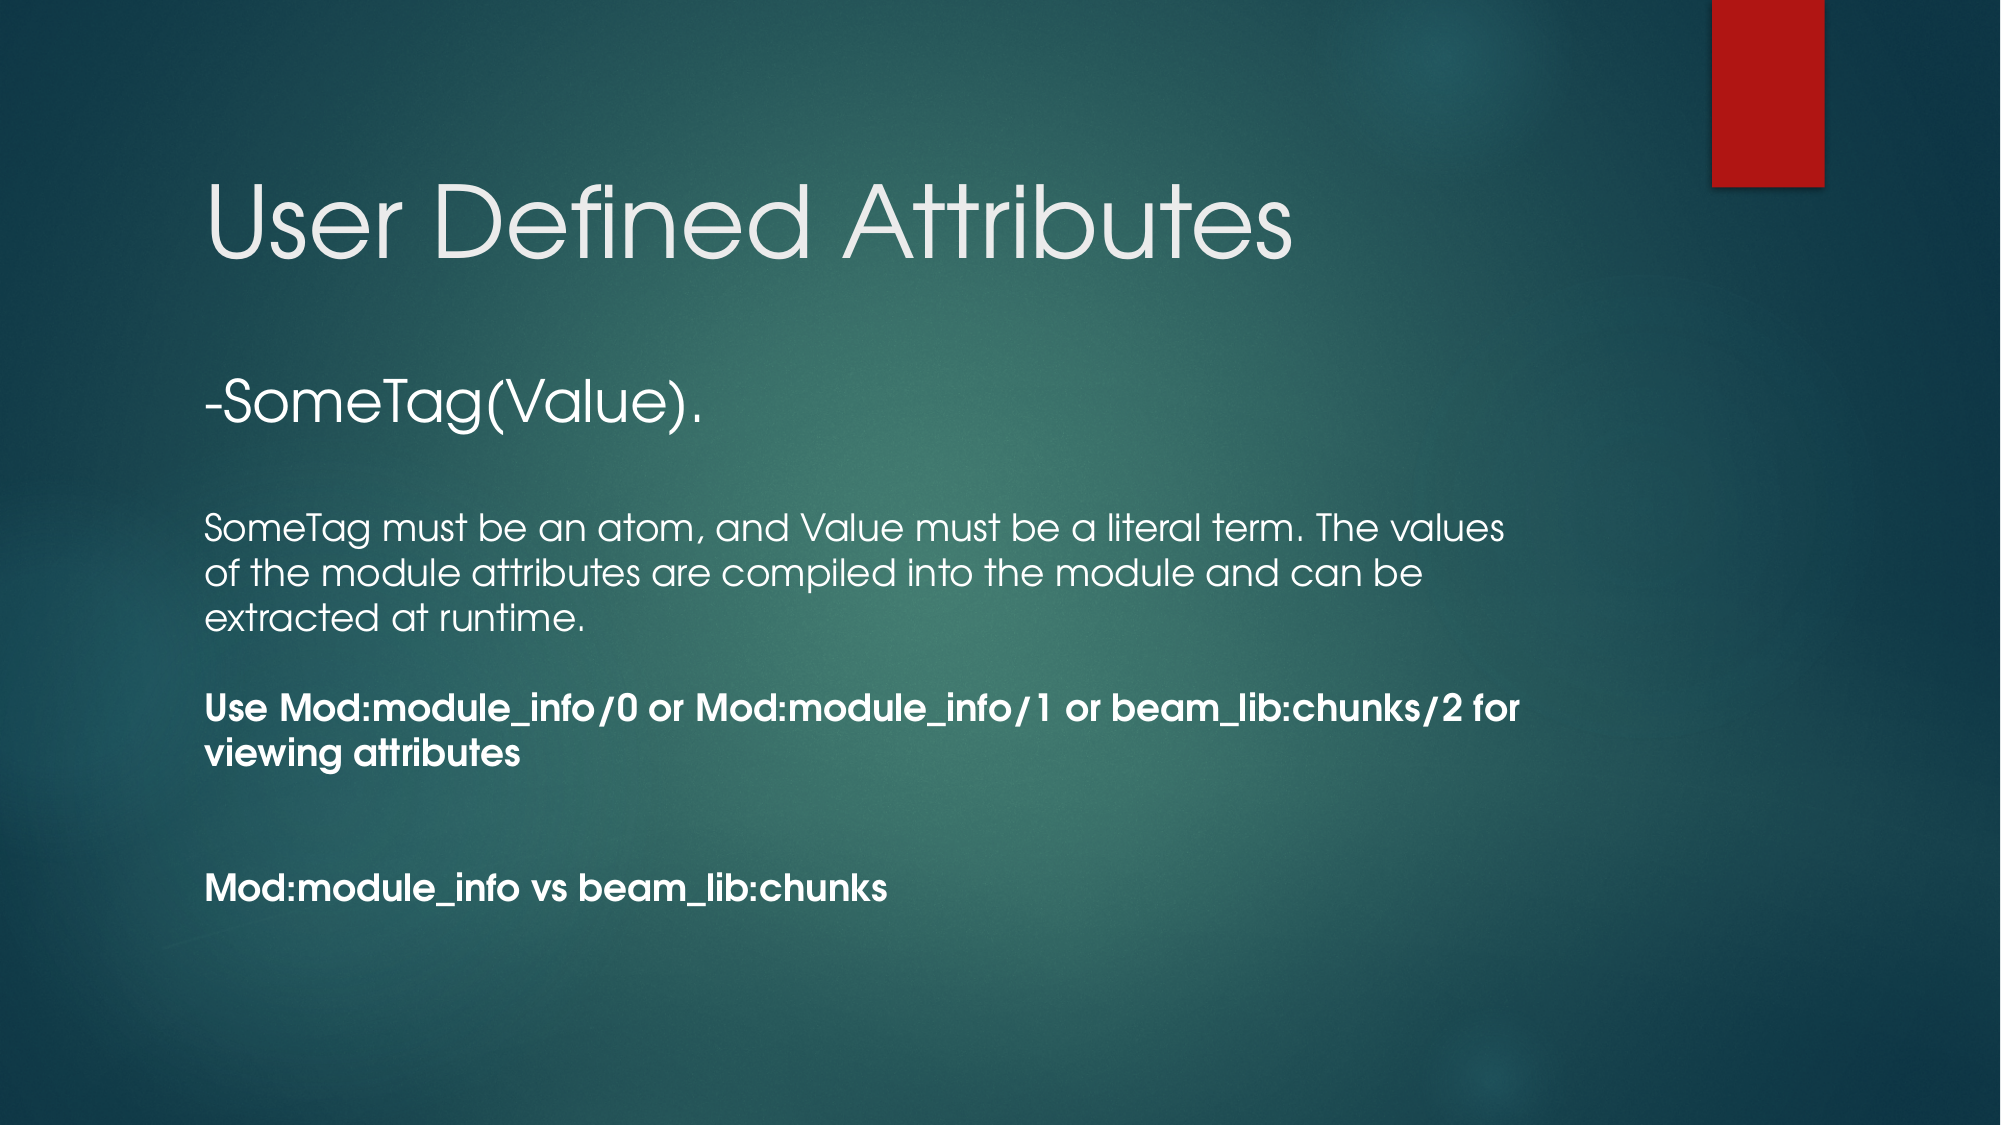

# User Defined Attributes
-SomeTag(Value).

SomeTag must be an atom, and Value must be a literal term. The values
of the module attributes are compiled into the module and can be
extracted at runtime.

Use Mod:module_info/0 or Mod:module_info/1 or beam_lib:chunks/2 for viewing attributes

Mod:module_info vs beam_lib:chunks